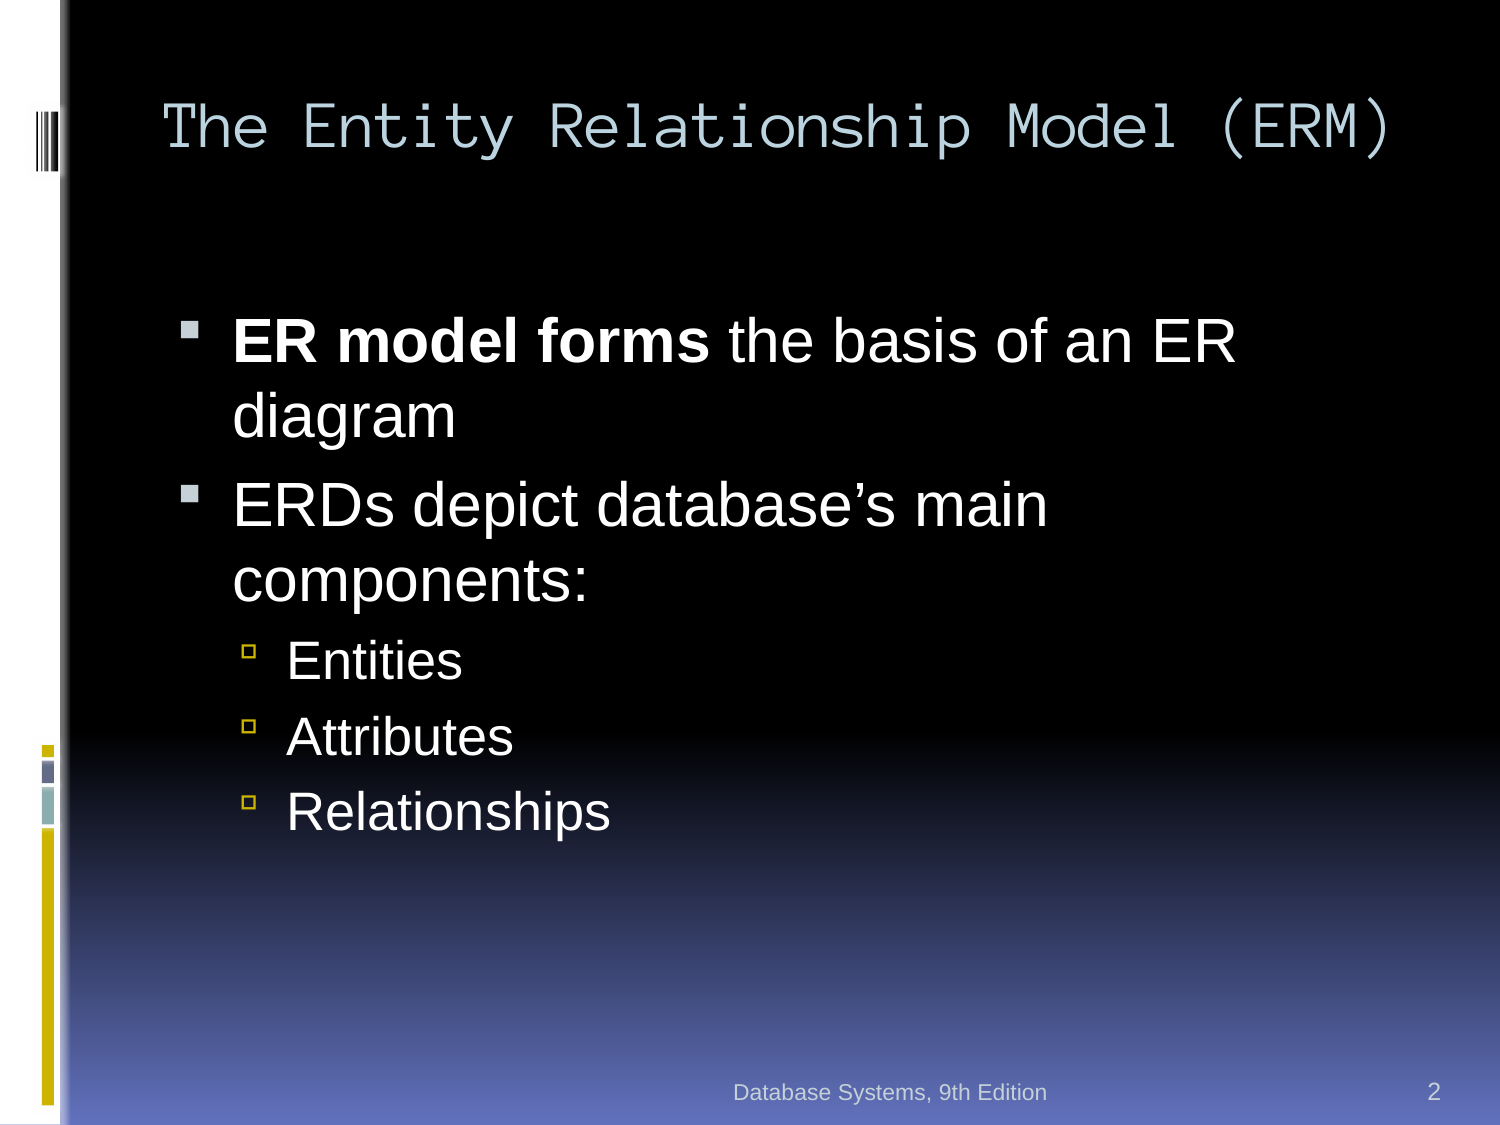

# The Entity Relationship Model (ERM)
ER model forms the basis of an ER diagram
ERDs depict database’s main components:
Entities
Attributes
Relationships
Database Systems, 9th Edition
2